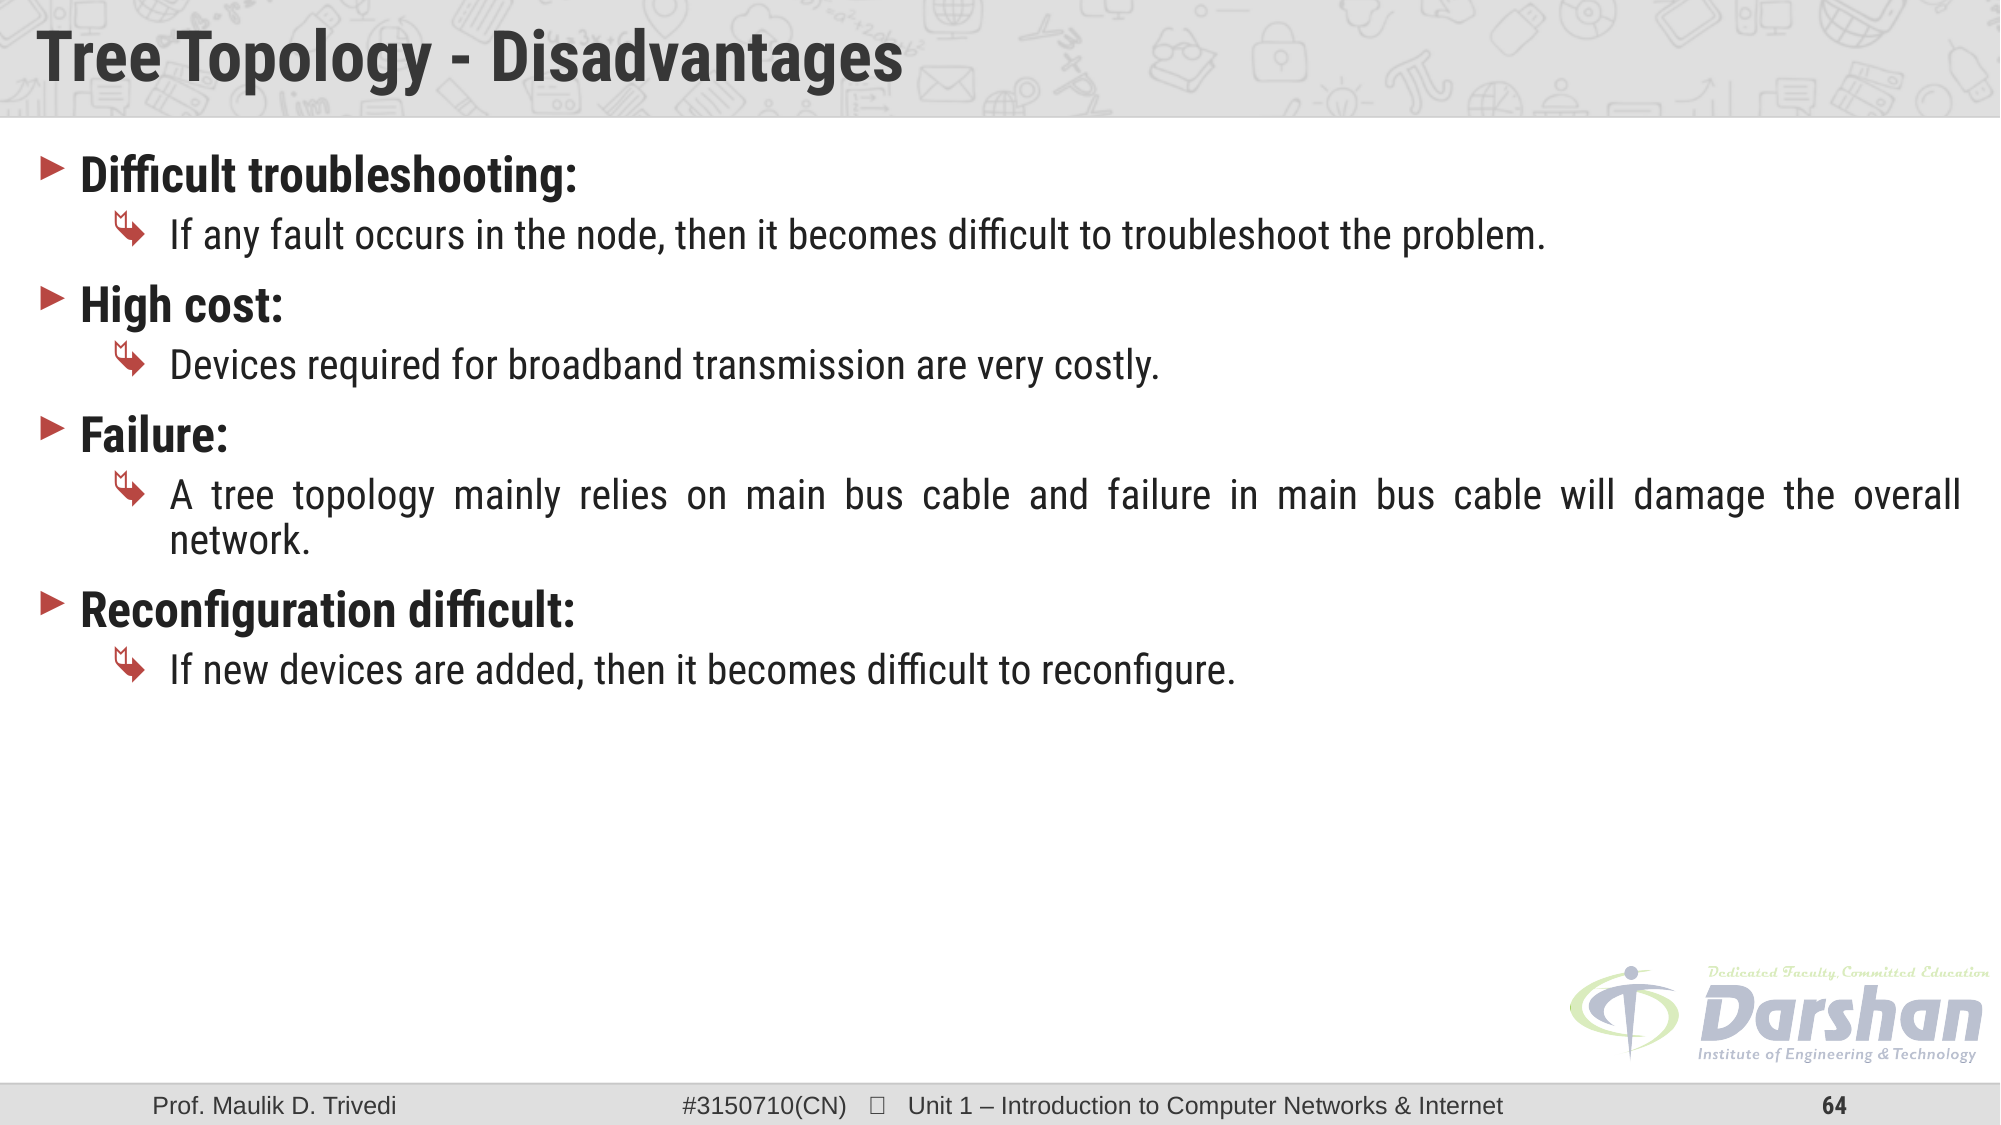

# Tree Topology - Disadvantages
Difficult troubleshooting:
If any fault occurs in the node, then it becomes difficult to troubleshoot the problem.
High cost:
Devices required for broadband transmission are very costly.
Failure:
A tree topology mainly relies on main bus cable and failure in main bus cable will damage the overall network.
Reconfiguration difficult:
If new devices are added, then it becomes difficult to reconfigure.